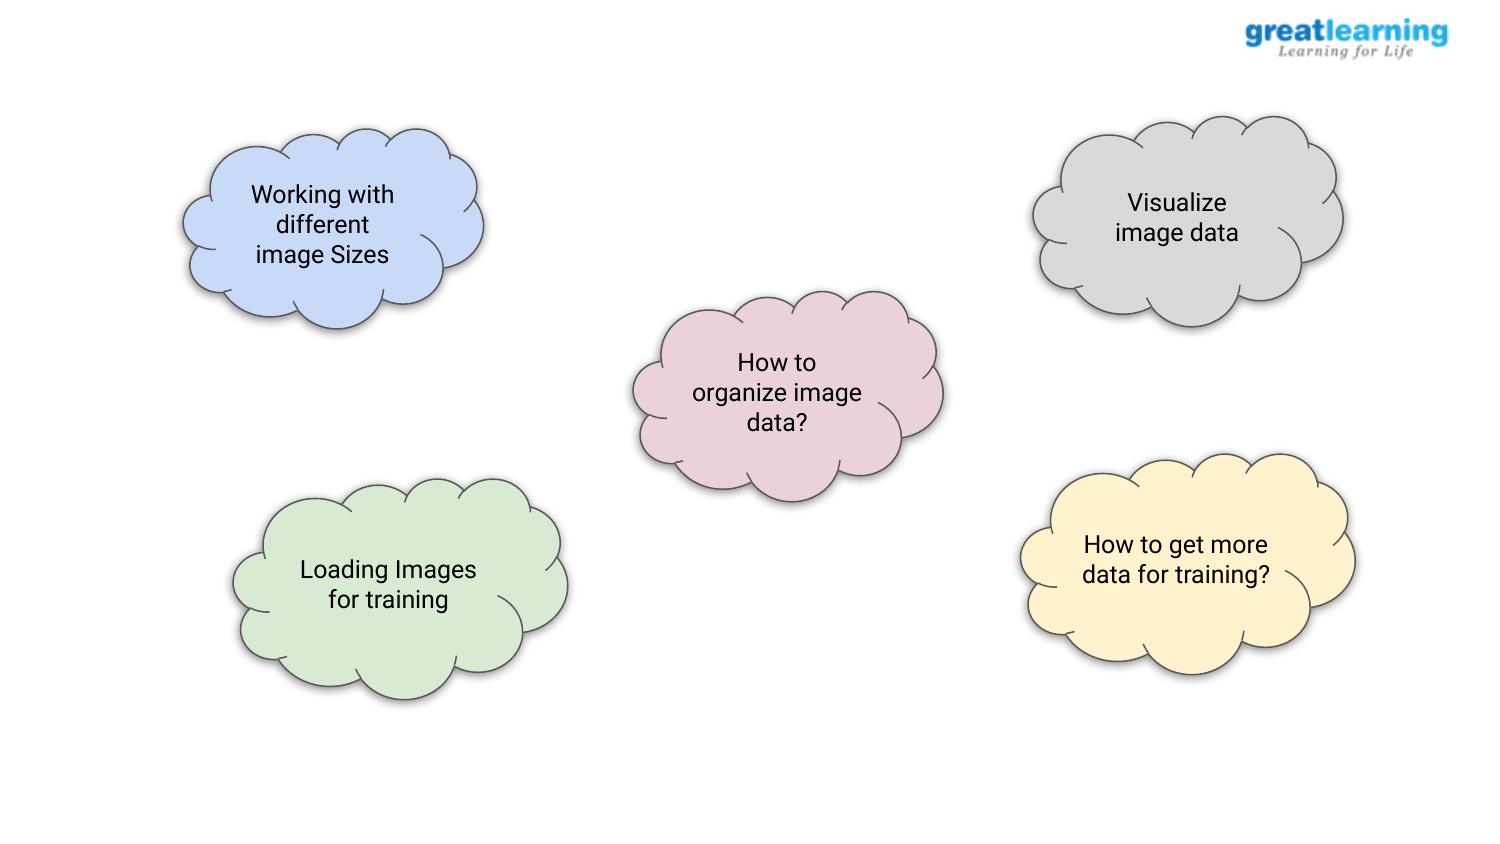

Visualize image data
Working with different image Sizes
How to organize image data?
How to get more data for training?
Loading Images for training